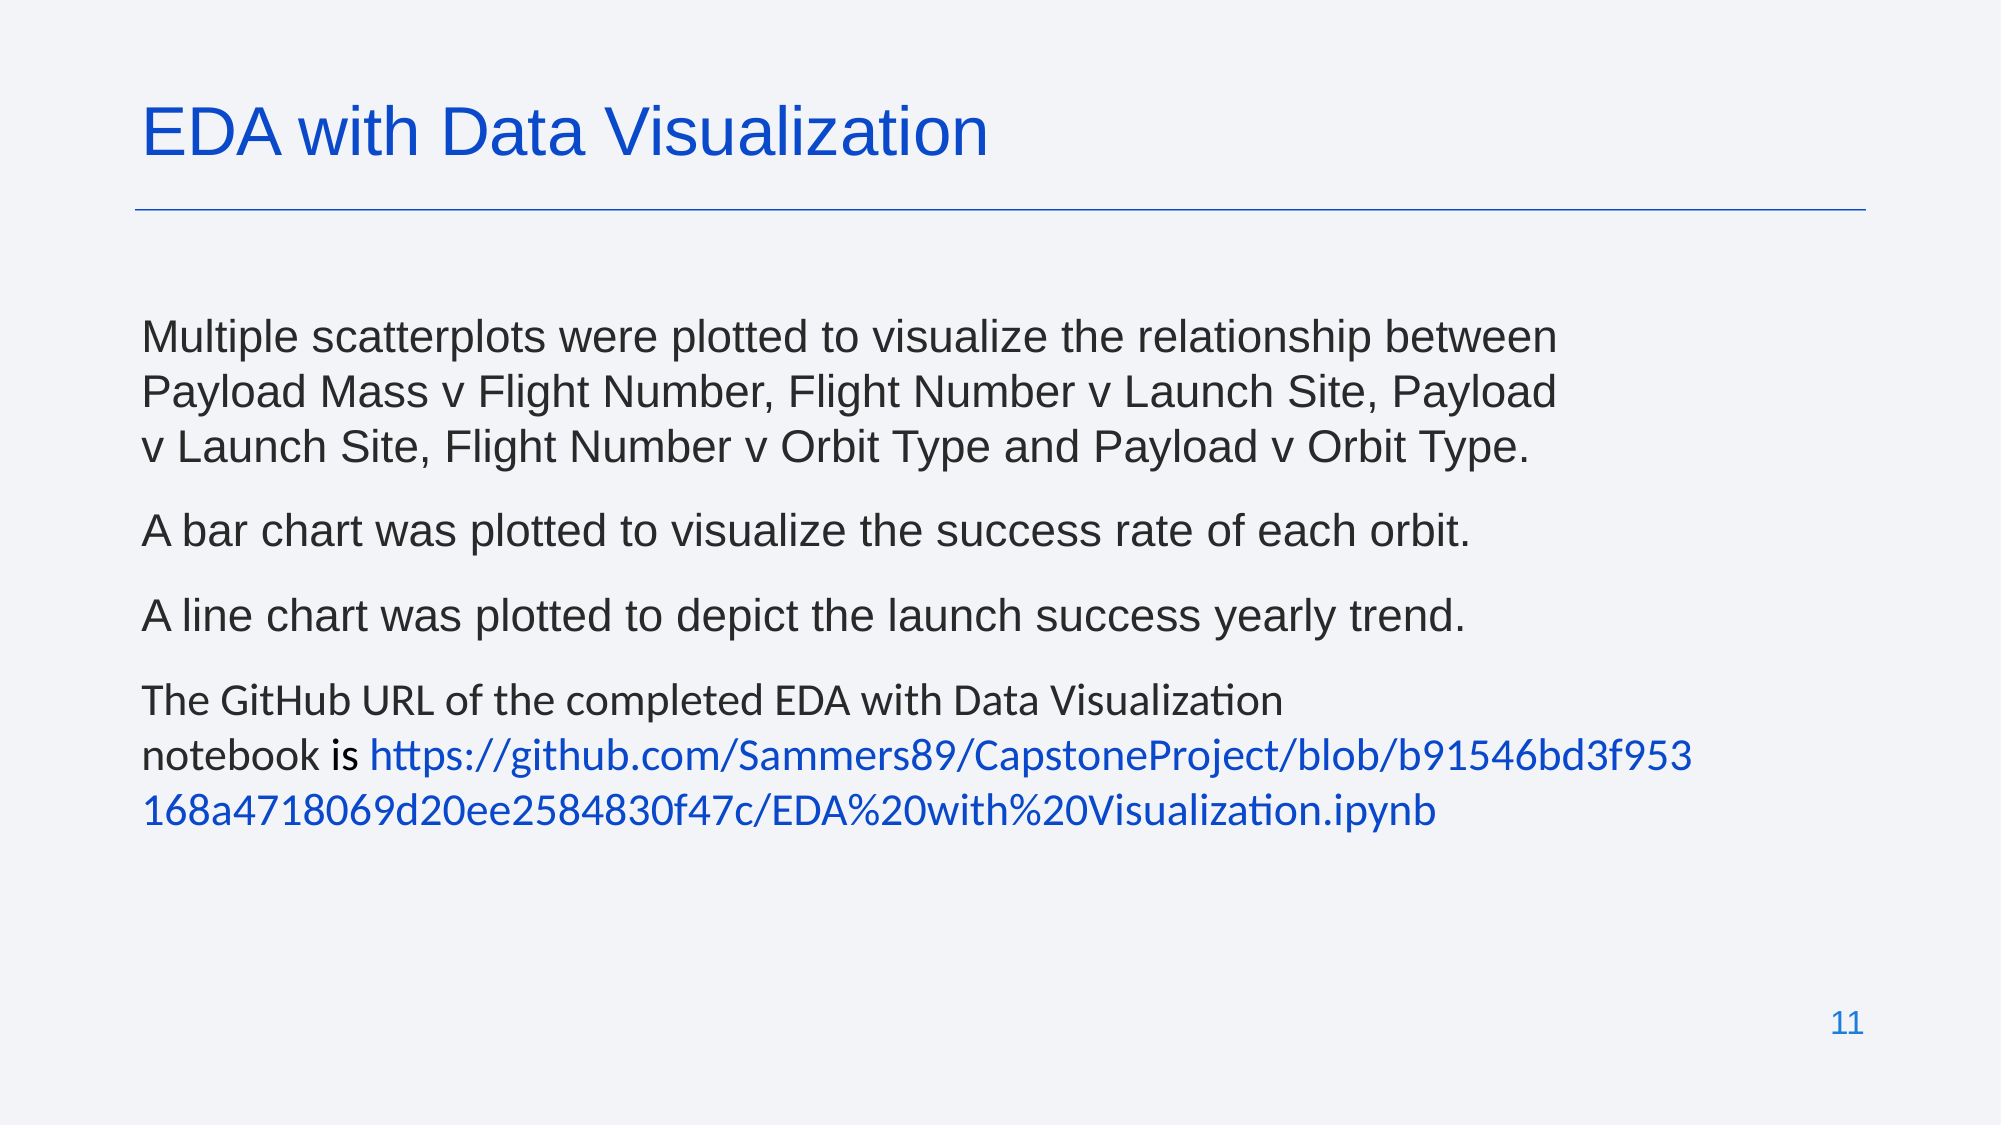

EDA with Data Visualization
Multiple scatterplots were plotted to visualize the relationship between Payload Mass v Flight Number, Flight Number v Launch Site, Payload v Launch Site, Flight Number v Orbit Type and Payload v Orbit Type.
A bar chart was plotted to visualize the success rate of each orbit.
A line chart was plotted to depict the launch success yearly trend.
The GitHub URL of the completed EDA with Data Visualization notebook is https://github.com/Sammers89/CapstoneProject/blob/b91546bd3f953168a4718069d20ee2584830f47c/EDA%20with%20Visualization.ipynb

11